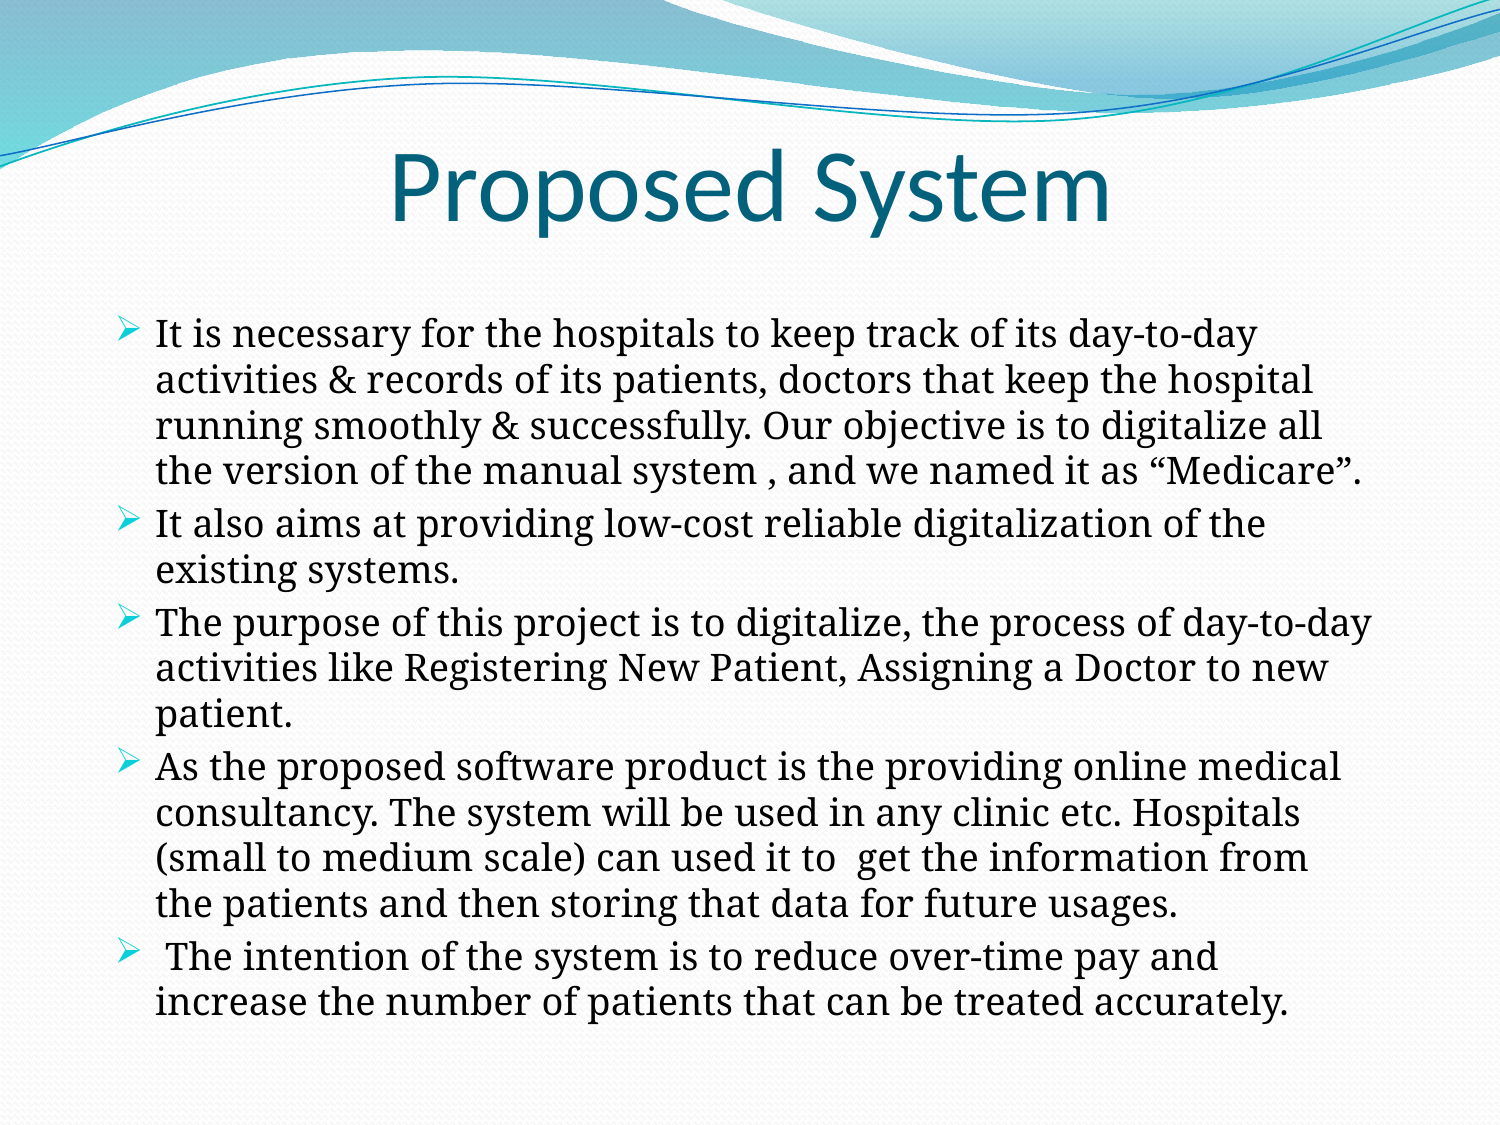

# Proposed System
It is necessary for the hospitals to keep track of its day-to-day activities & records of its patients, doctors that keep the hospital running smoothly & successfully. Our objective is to digitalize all the version of the manual system , and we named it as “Medicare”.
It also aims at providing low-cost reliable digitalization of the existing systems.
The purpose of this project is to digitalize, the process of day-to-day activities like Registering New Patient, Assigning a Doctor to new patient.
As the proposed software product is the providing online medical consultancy. The system will be used in any clinic etc. Hospitals (small to medium scale) can used it to  get the information from the patients and then storing that data for future usages.
 The intention of the system is to reduce over-time pay and increase the number of patients that can be treated accurately.